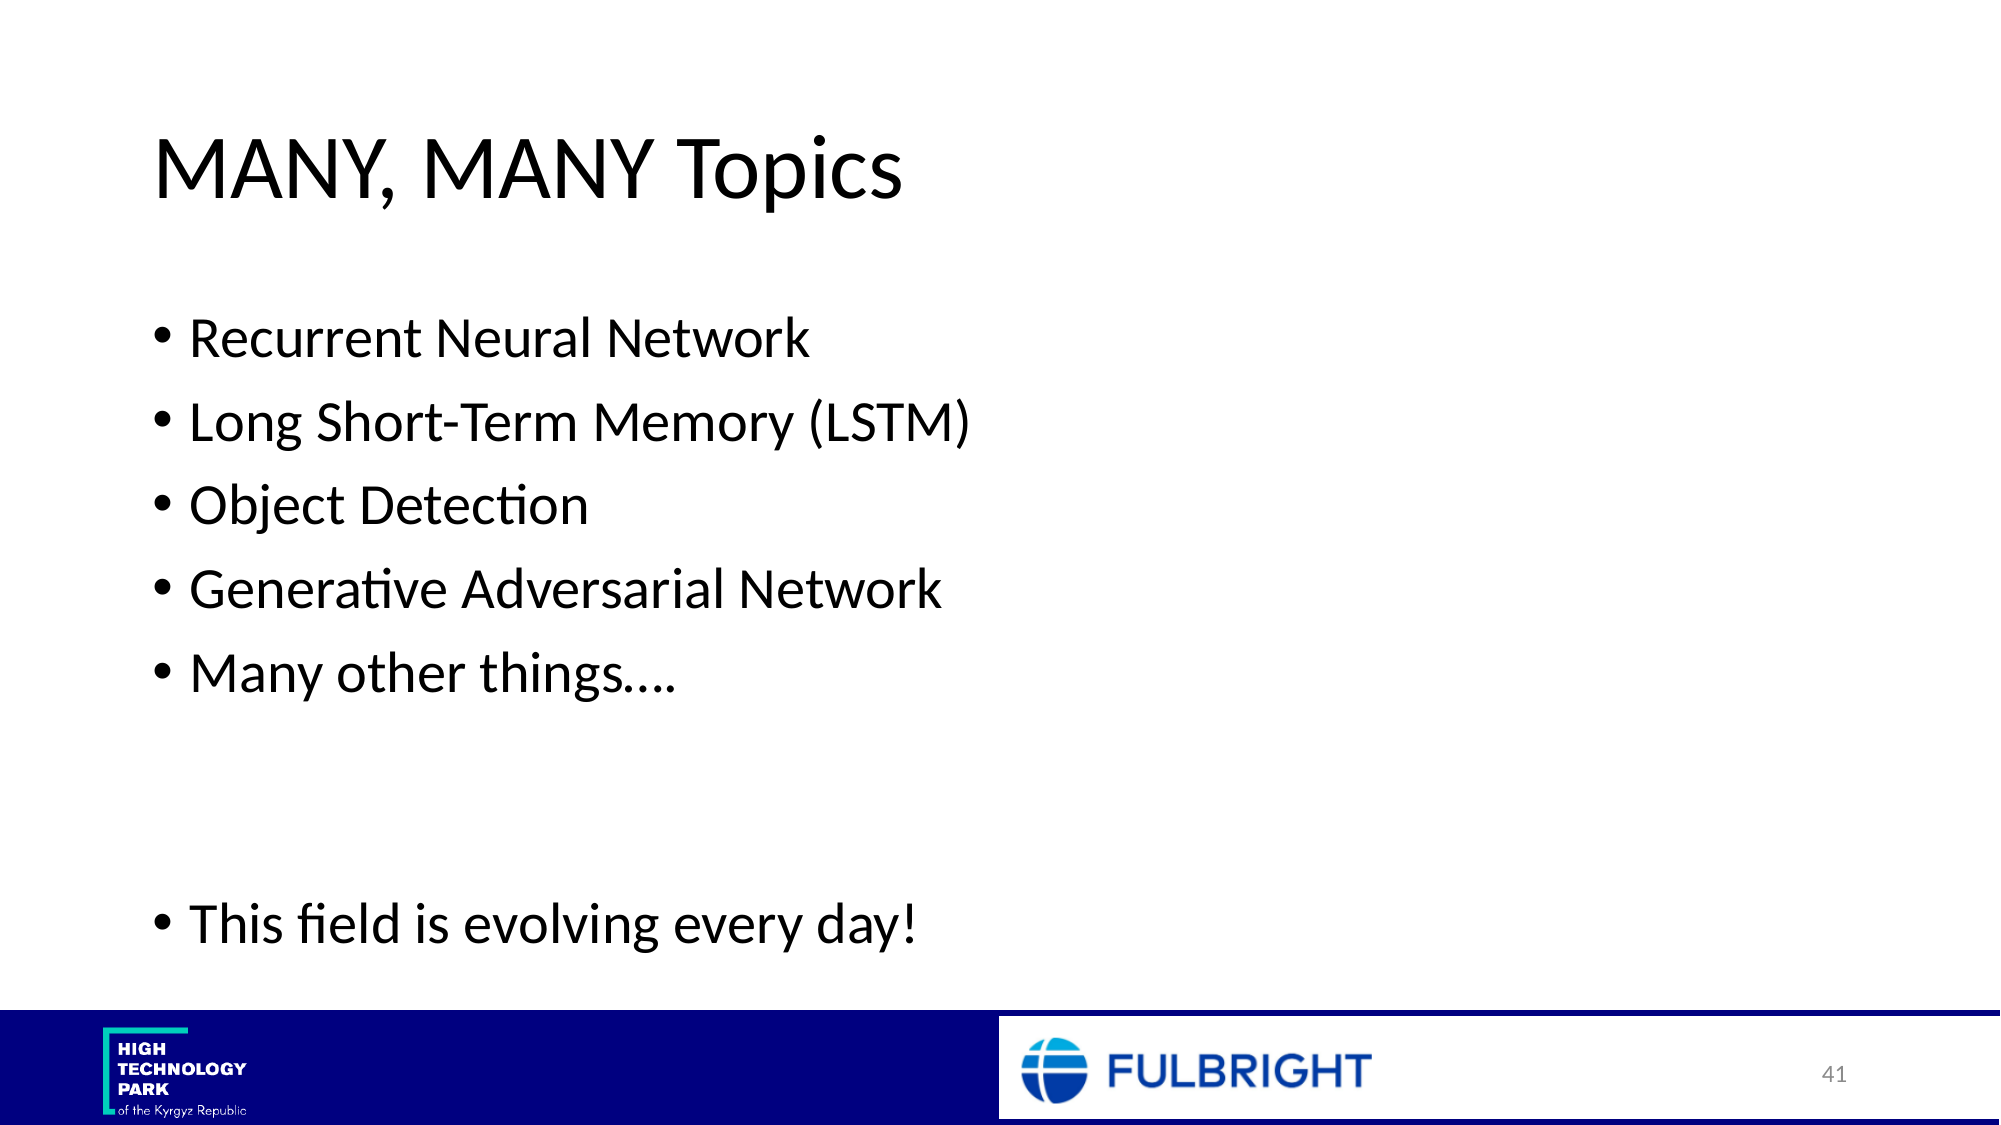

# MANY, MANY Topics
Recurrent Neural Network
Long Short-Term Memory (LSTM)
Object Detection
Generative Adversarial Network
Many other things….

This field is evolving every day!
41